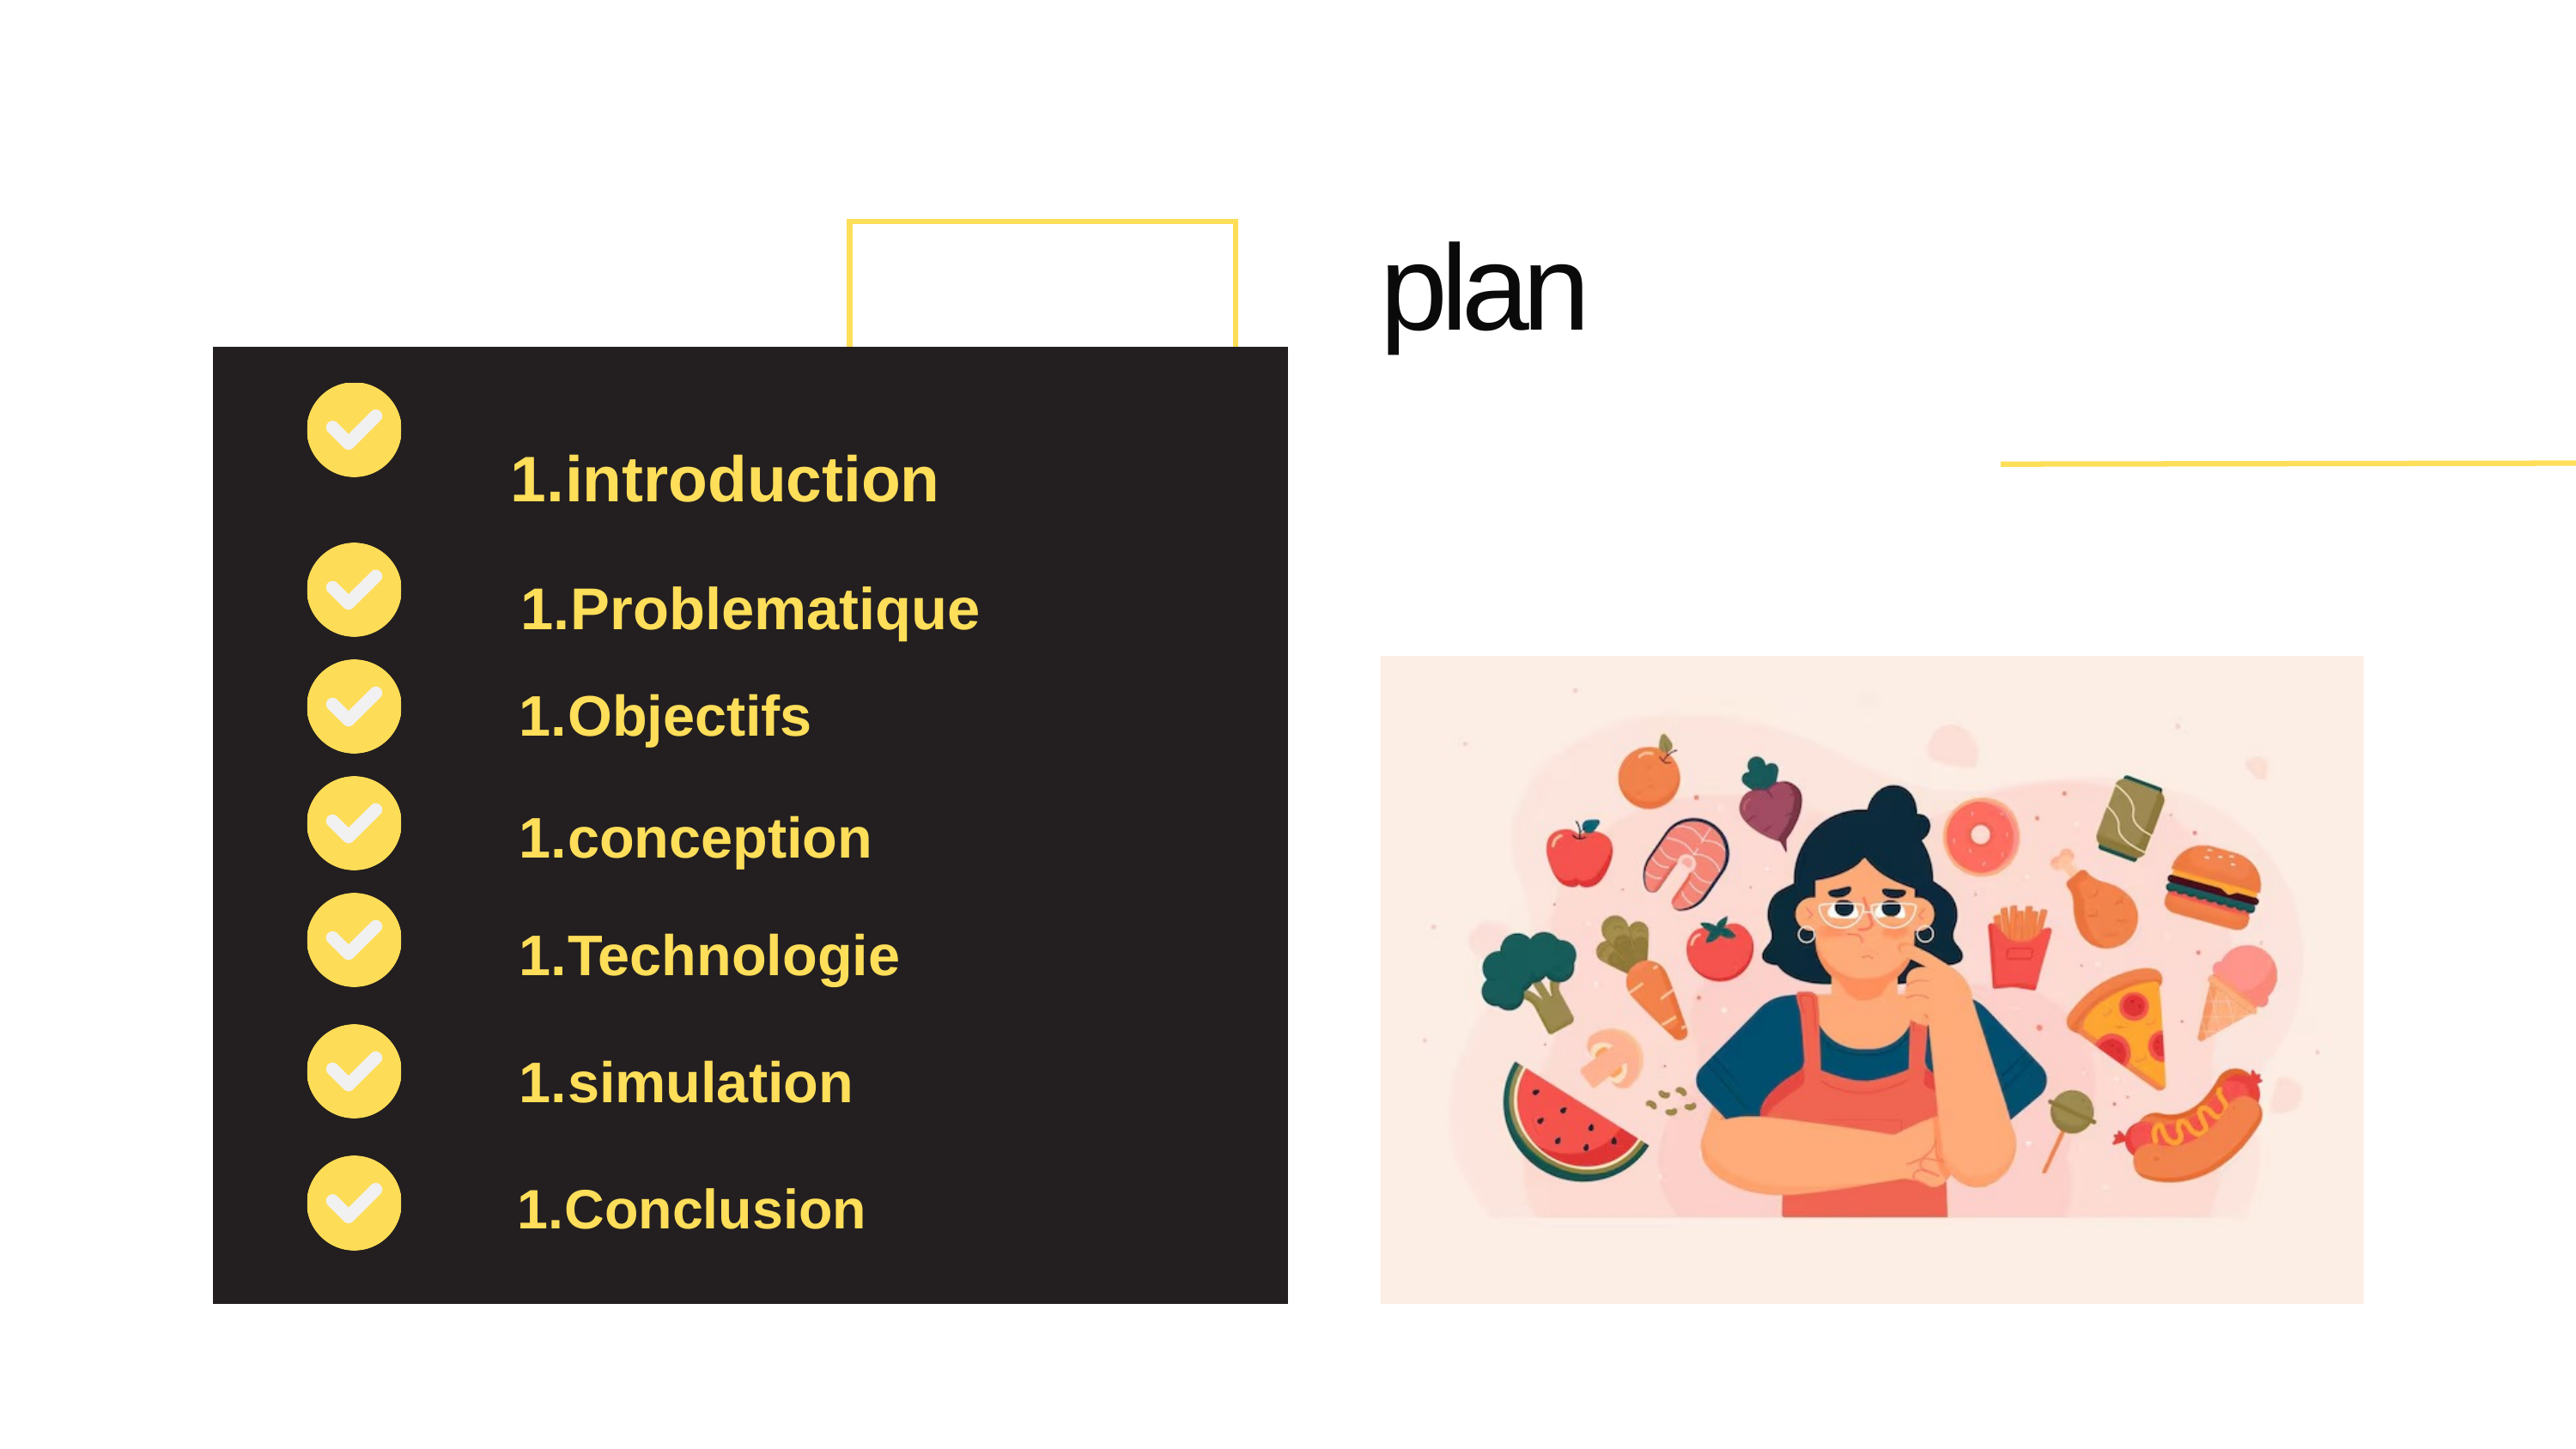

plan

introduction

Problematique

Objectifs

conception

Technologie

simulation

Conclusion